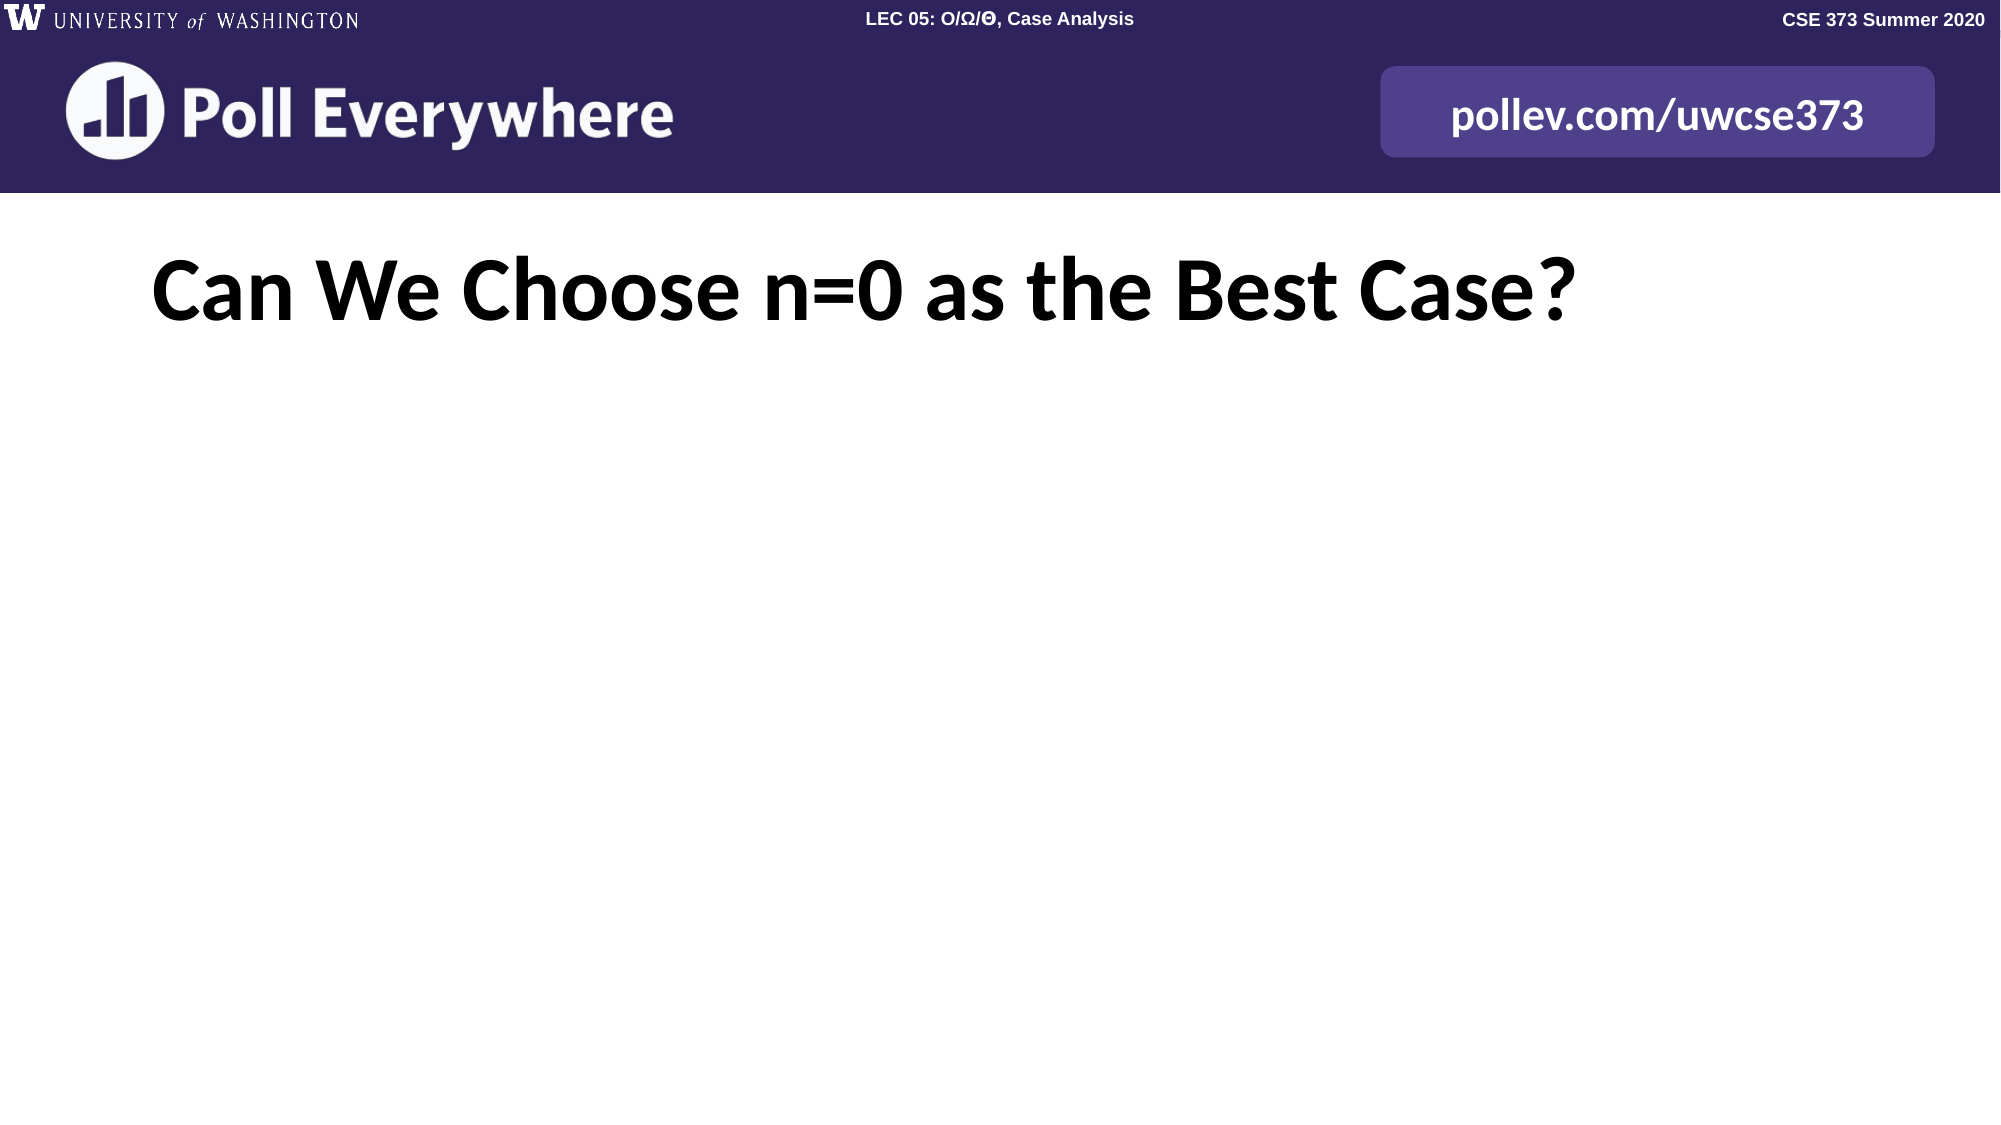

# Can We Choose n=0 as the Best Case?